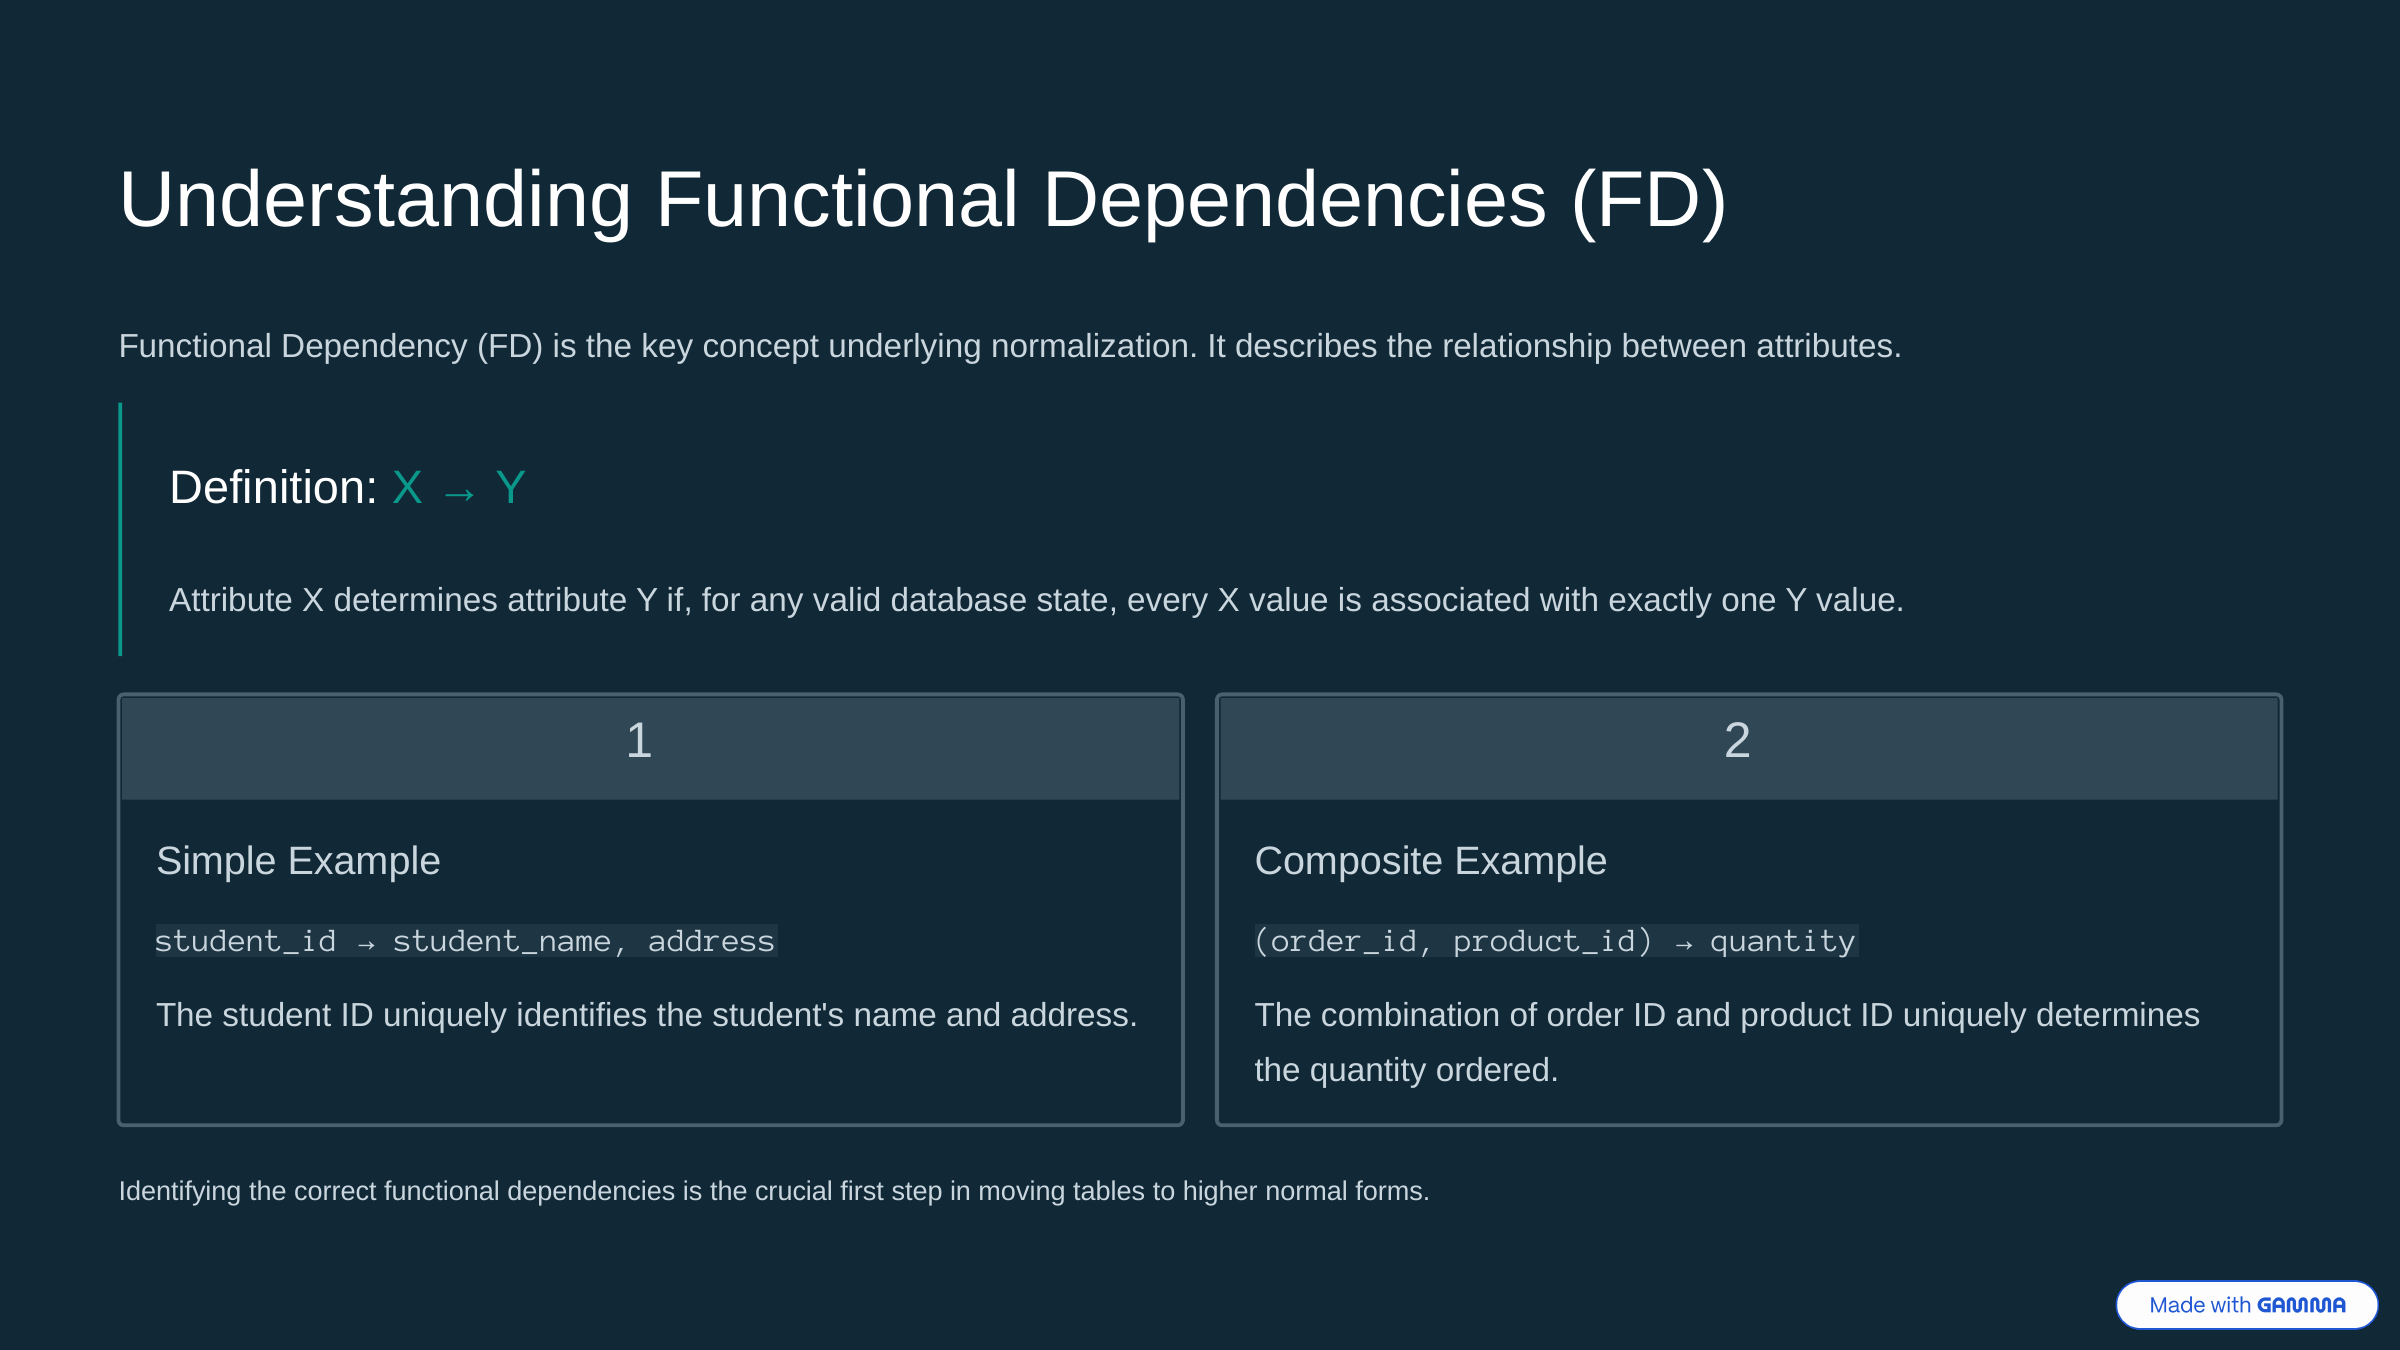

Understanding Functional Dependencies (FD)
Functional Dependency (FD) is the key concept underlying normalization. It describes the relationship between attributes.

Definition: X → Y
Attribute X determines attribute Y if, for any valid database state, every X value is associated with exactly one Y value.

1
2
Simple Example
Composite Example
student_id → student_name, address
(order_id, product_id) → quantity
The student ID uniquely identifies the student's name and address.
The combination of order ID and product ID uniquely determines the quantity ordered.
Identifying the correct functional dependencies is the crucial first step in moving tables to higher normal forms.